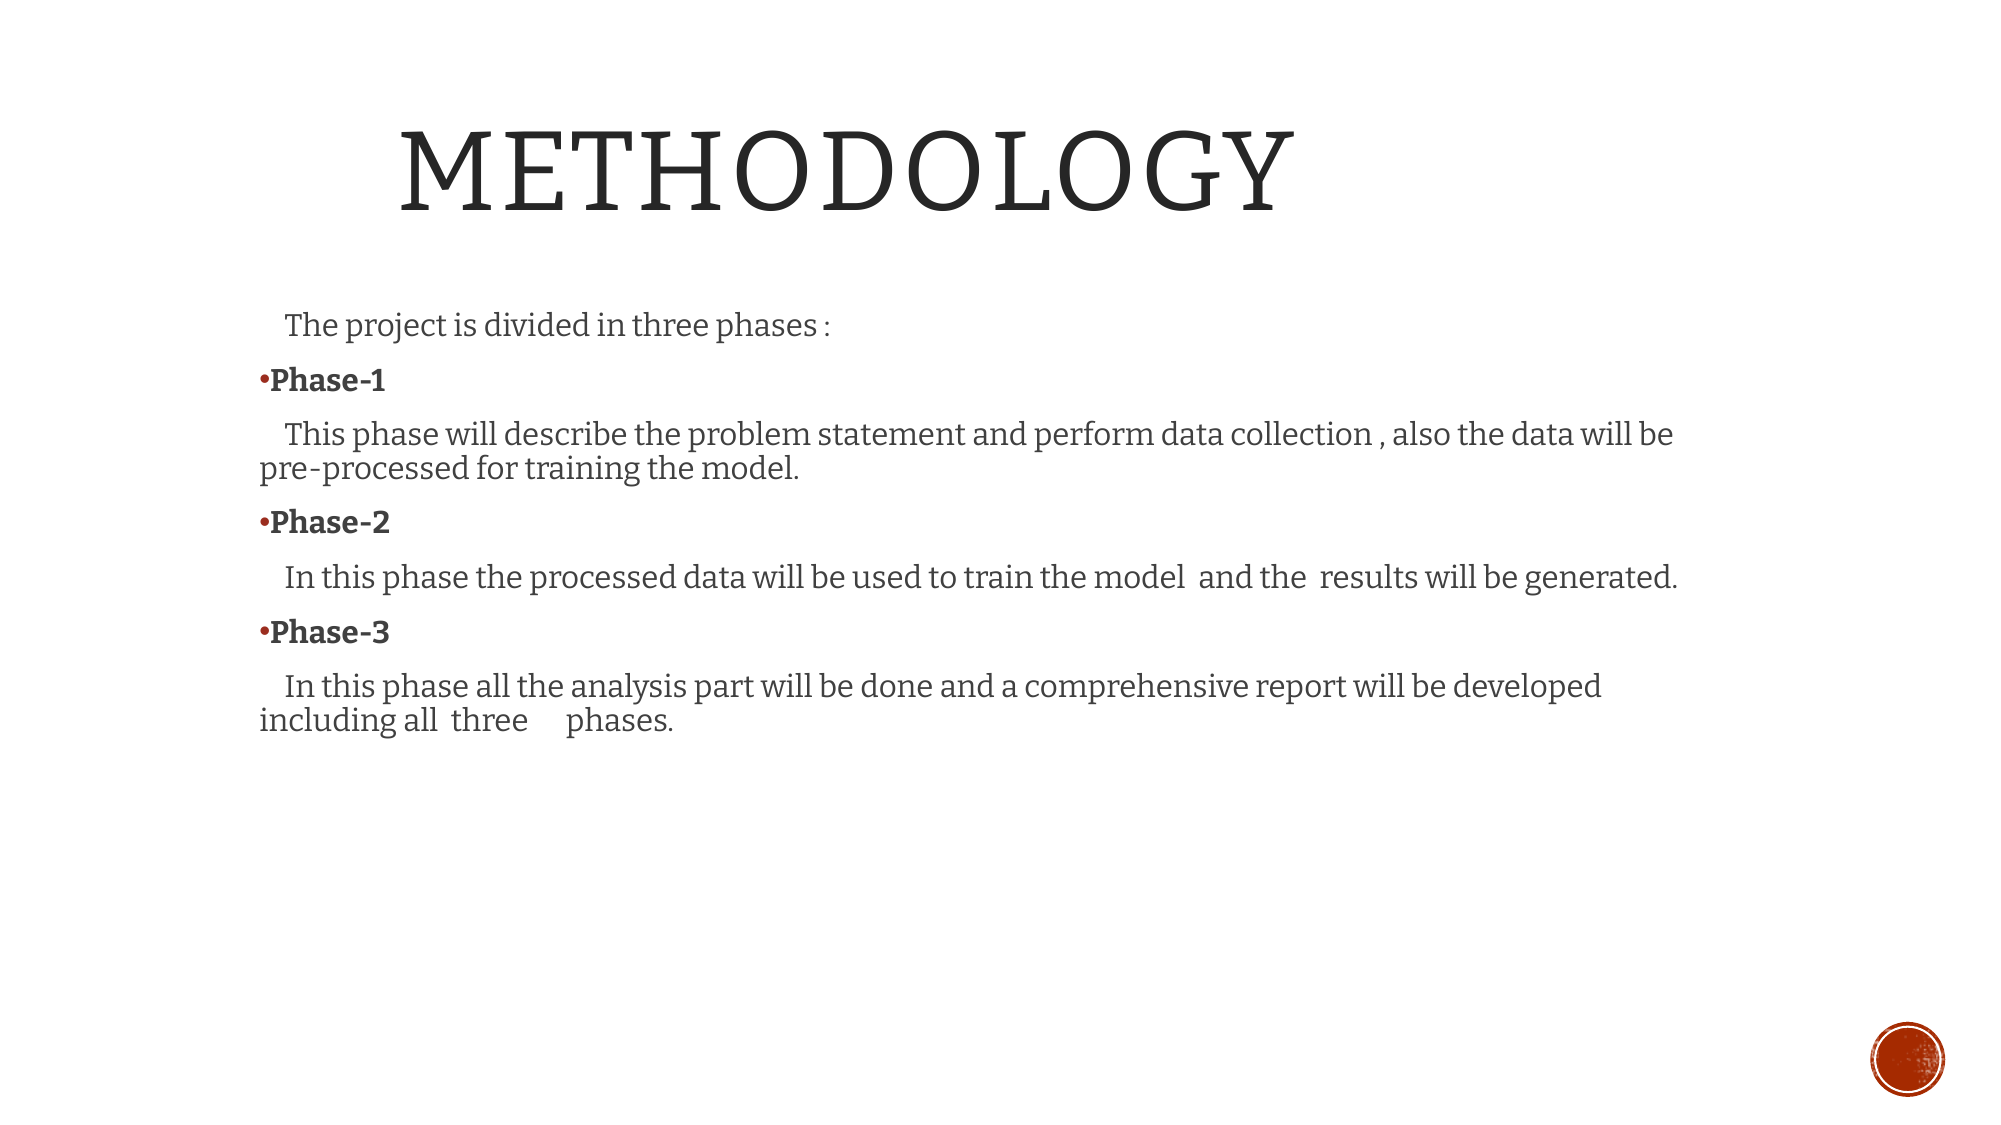

# Methodology
    The project is divided in three phases :
Phase-1
    This phase will describe the problem statement and perform data collection , also the data will be pre-processed for training the model.
Phase-2
    In this phase the processed data will be used to train the model  and the  results will be generated.
Phase-3
    In this phase all the analysis part will be done and a comprehensive report will be developed including all  three      phases.